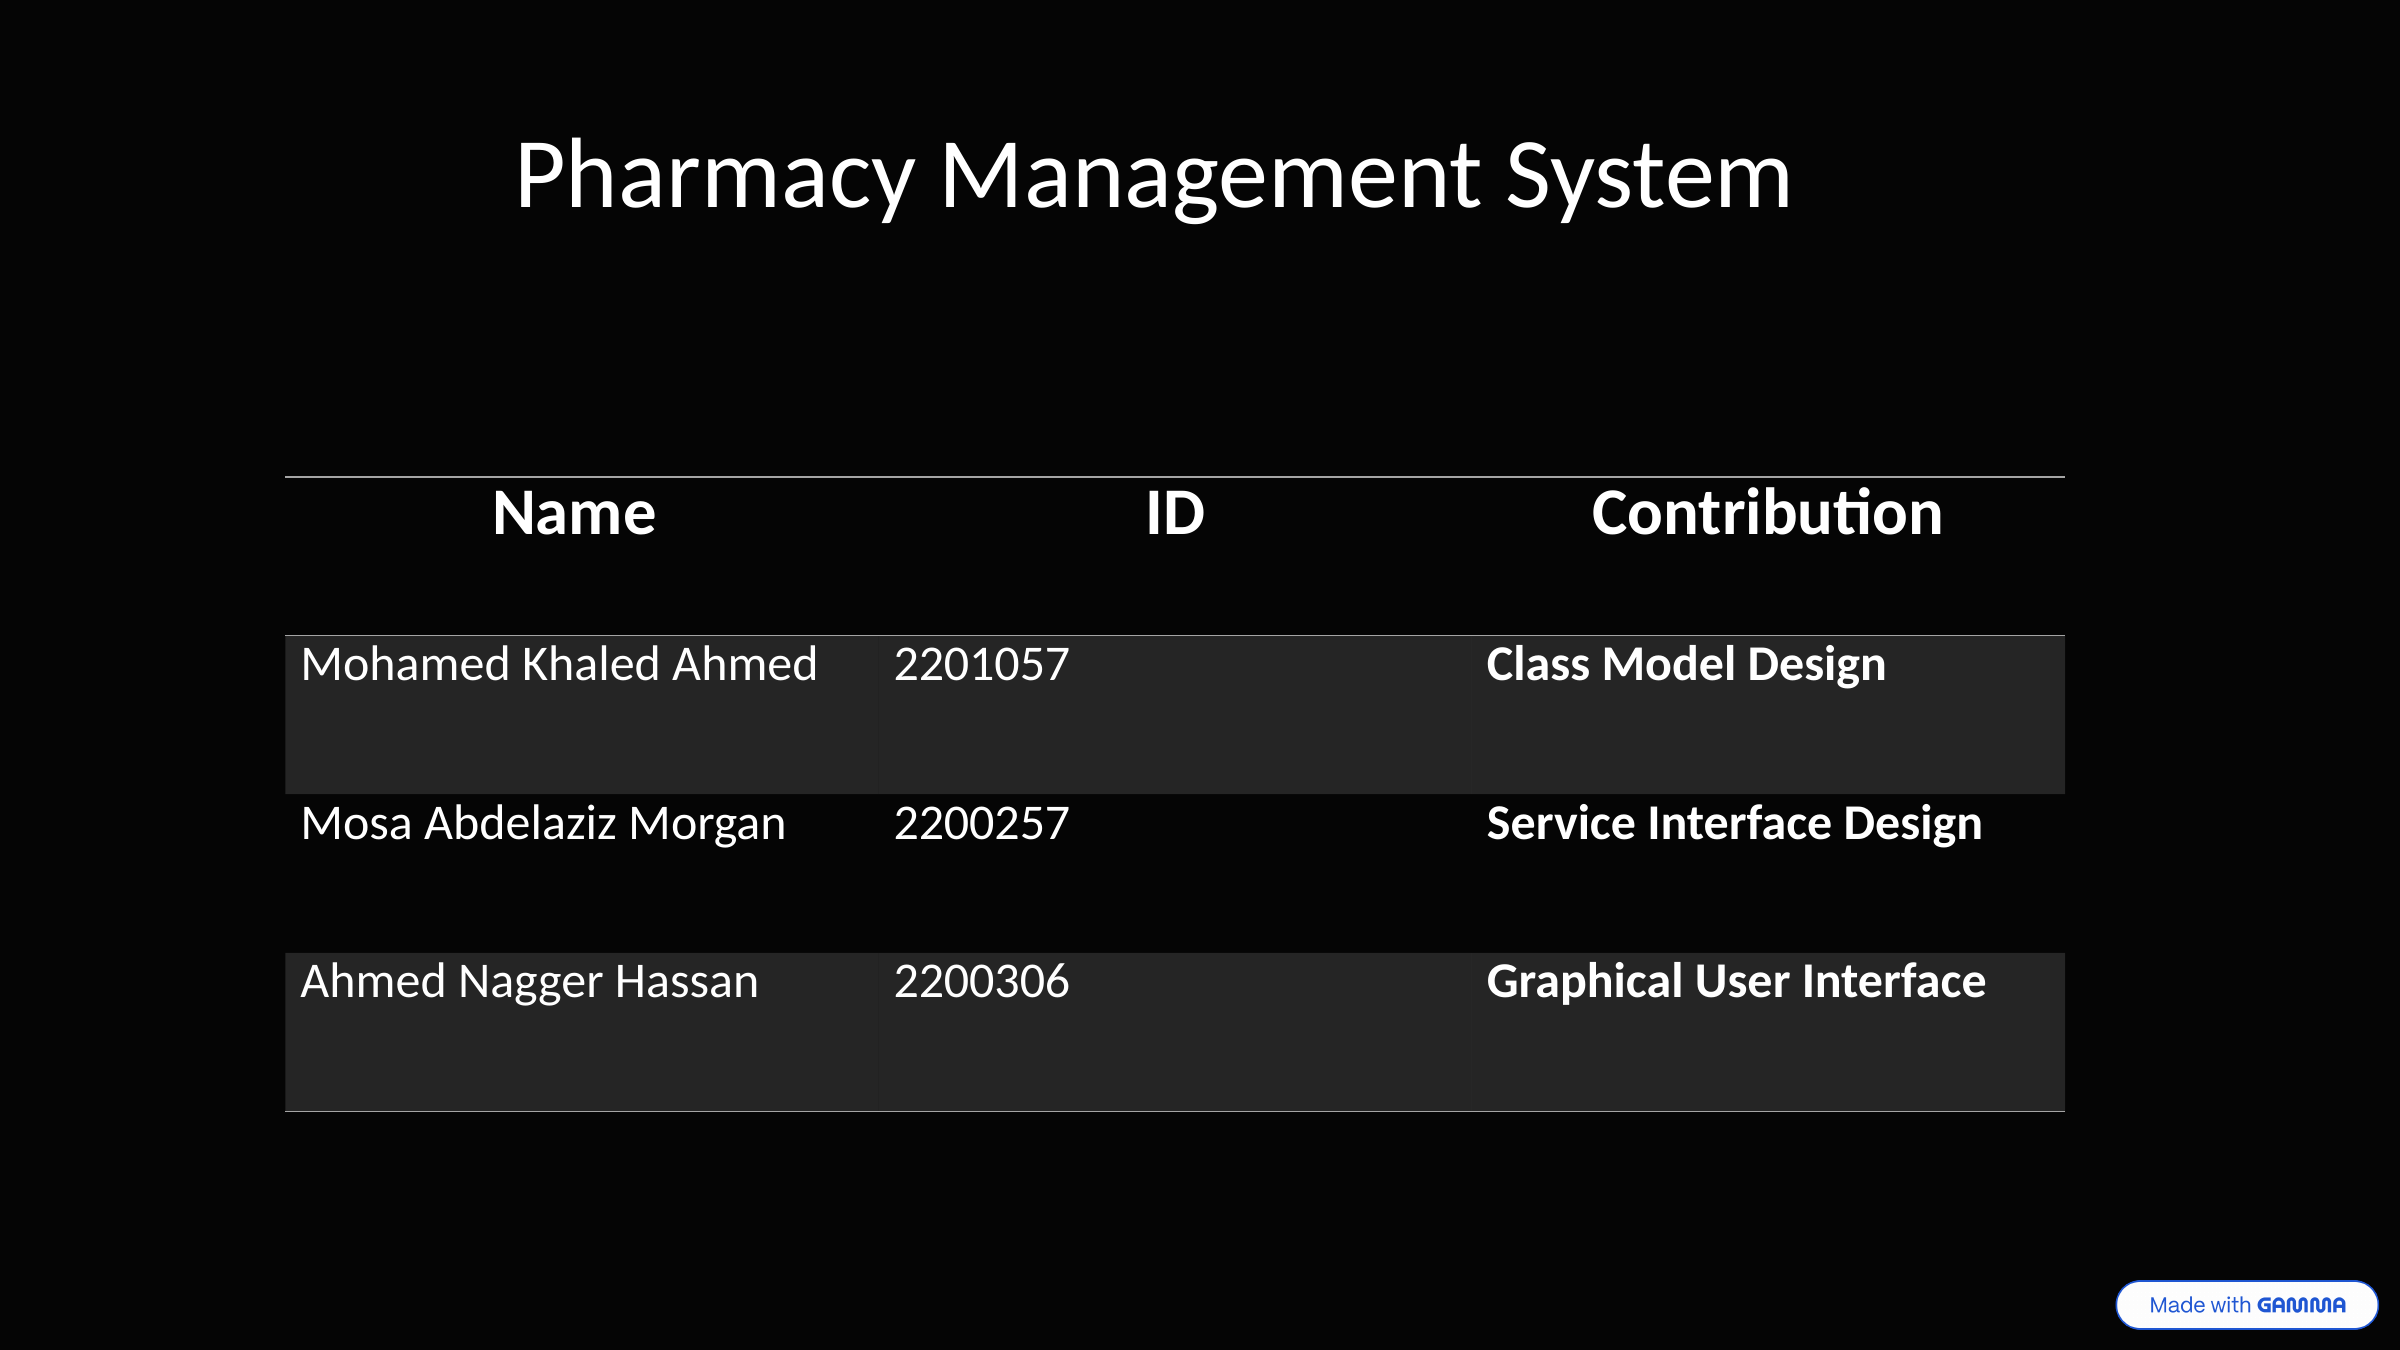

Pharmacy Management System
| Name | ID | Contribution |
| --- | --- | --- |
| Mohamed Khaled Ahmed | 2201057 | Class Model Design |
| Mosa Abdelaziz Morgan | 2200257 | Service Interface Design |
| Ahmed Nagger Hassan | 2200306 | Graphical User Interface |